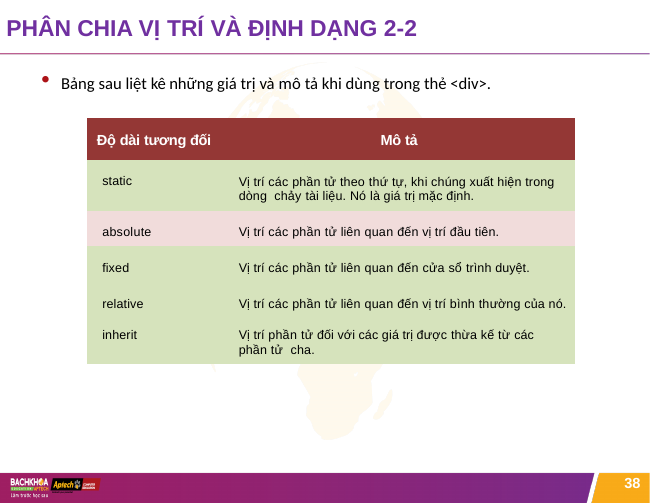

# PHÂN CHIA VỊ TRÍ VÀ ĐỊNH DẠNG 2-2
Bảng sau liệt kê những giá trị và mô tả khi dùng trong thẻ <div>.
| Độ dài tương đối | Mô tả |
| --- | --- |
| static | Vị trí các phần tử theo thứ tự, khi chúng xuất hiện trong dòng chảy tài liệu. Nó là giá trị mặc định. |
| absolute | Vị trí các phần tử liên quan đến vị trí đầu tiên. |
| fixed | Vị trí các phần tử liên quan đến cửa sổ trình duyệt. |
| relative | Vị trí các phần tử liên quan đến vị trí bình thường của nó. |
| inherit | Vị trí phần tử đối với các giá trị được thừa kế từ các phần tử cha. |
38